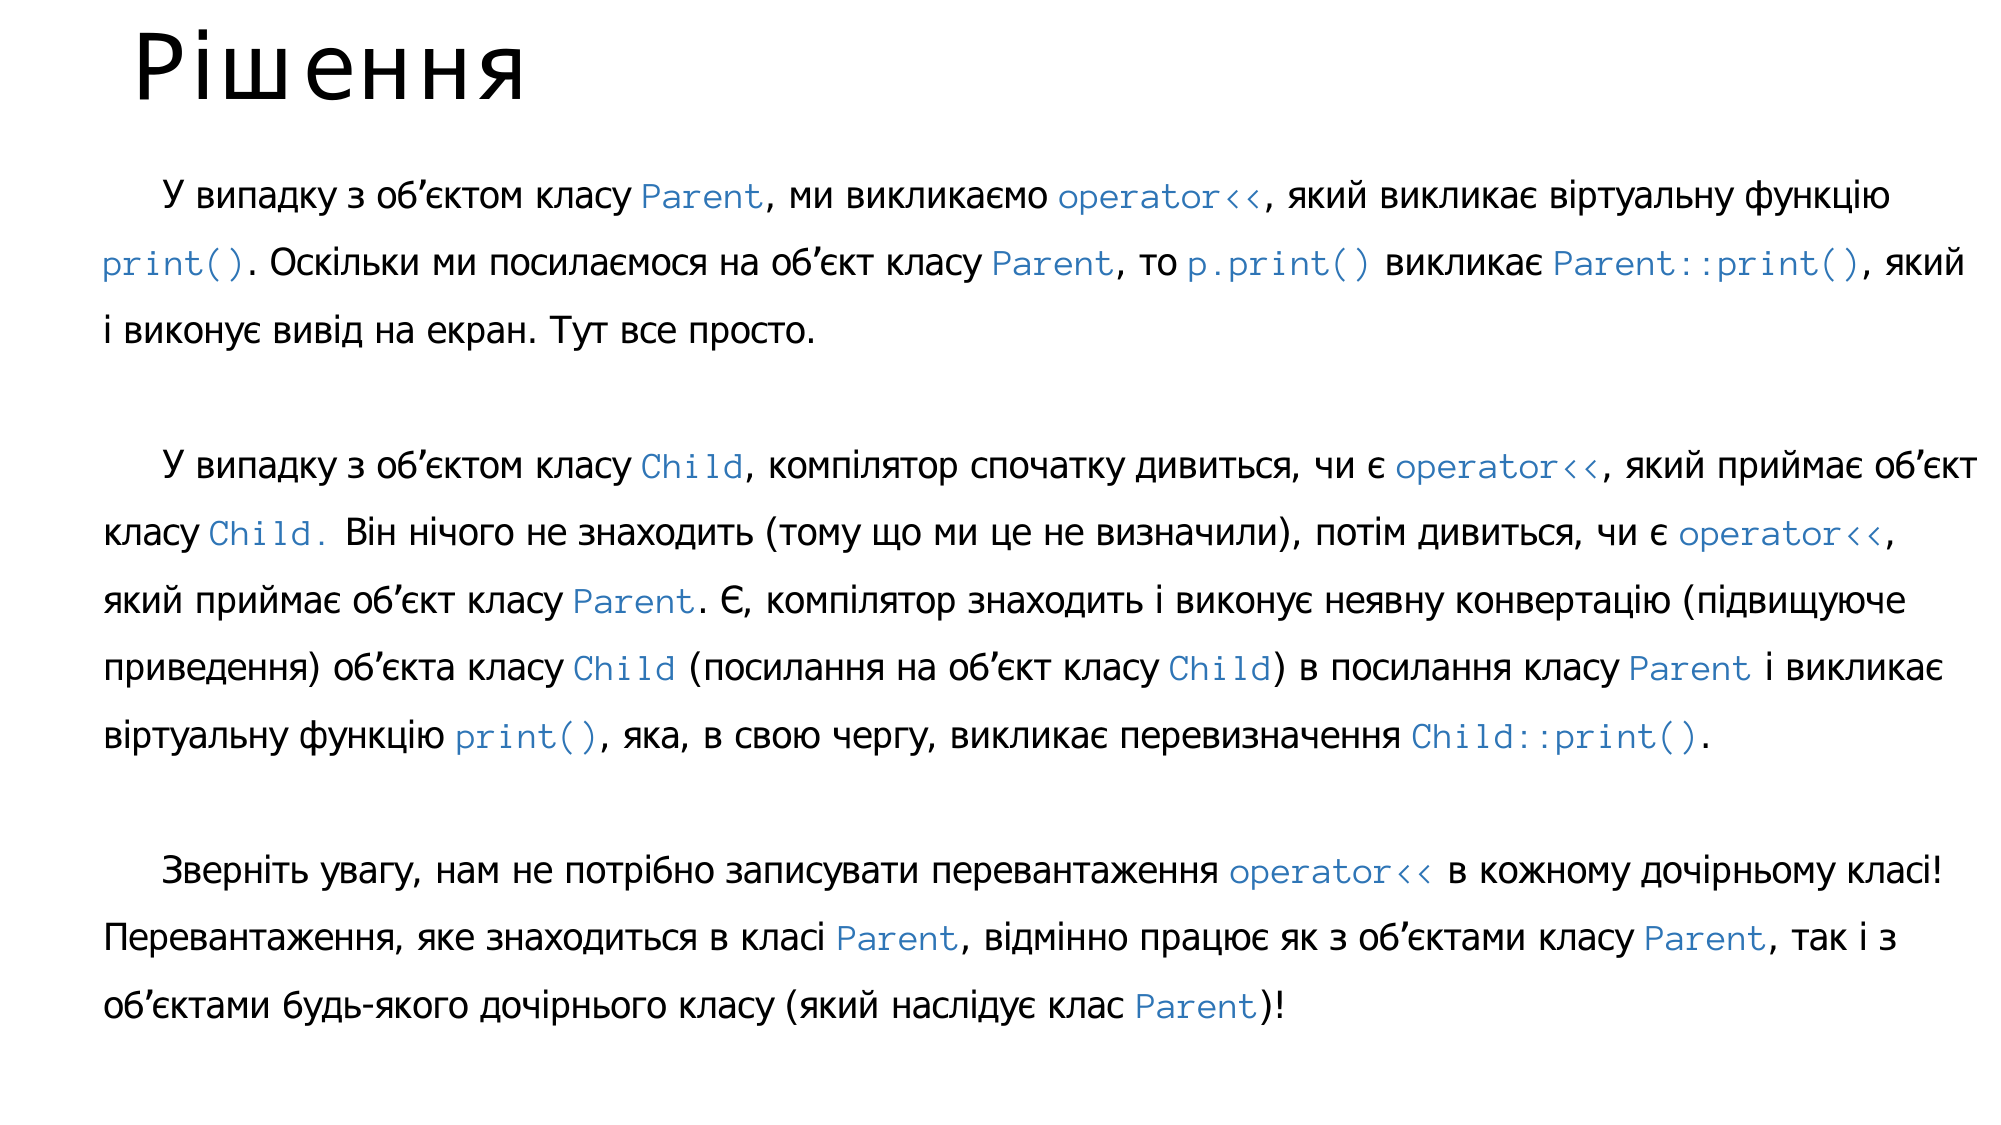

# Рішення
У випадку з об’єктом класу Parent, ми викликаємо operator<<, який викликає віртуальну функцію print(). Оскільки ми посилаємося на об’єкт класу Parent, то p.print() викликає Parent::print(), який і виконує вивід на екран. Тут все просто.

У випадку з об’єктом класу Child, компілятор спочатку дивиться, чи є operator<<, який приймає об’єкт класу Child. Він нічого не знаходить (тому що ми це не визначили), потім дивиться, чи є operator<<, який приймає об’єкт класу Parent. Є, компілятор знаходить і виконує неявну конвертацію (підвищуюче приведення) об’єкта класу Child (посилання на об’єкт класу Child) в посилання класу Parent і викликає віртуальну функцію print(), яка, в свою чергу, викликає перевизначення Child::print().

Зверніть увагу, нам не потрібно записувати перевантаження operator<< в кожному дочірньому класі! Перевантаження, яке знаходиться в класі Parent, відмінно працює як з об’єктами класу Parent, так і з об’єктами будь-якого дочірнього класу (який наслідує клас Parent)!